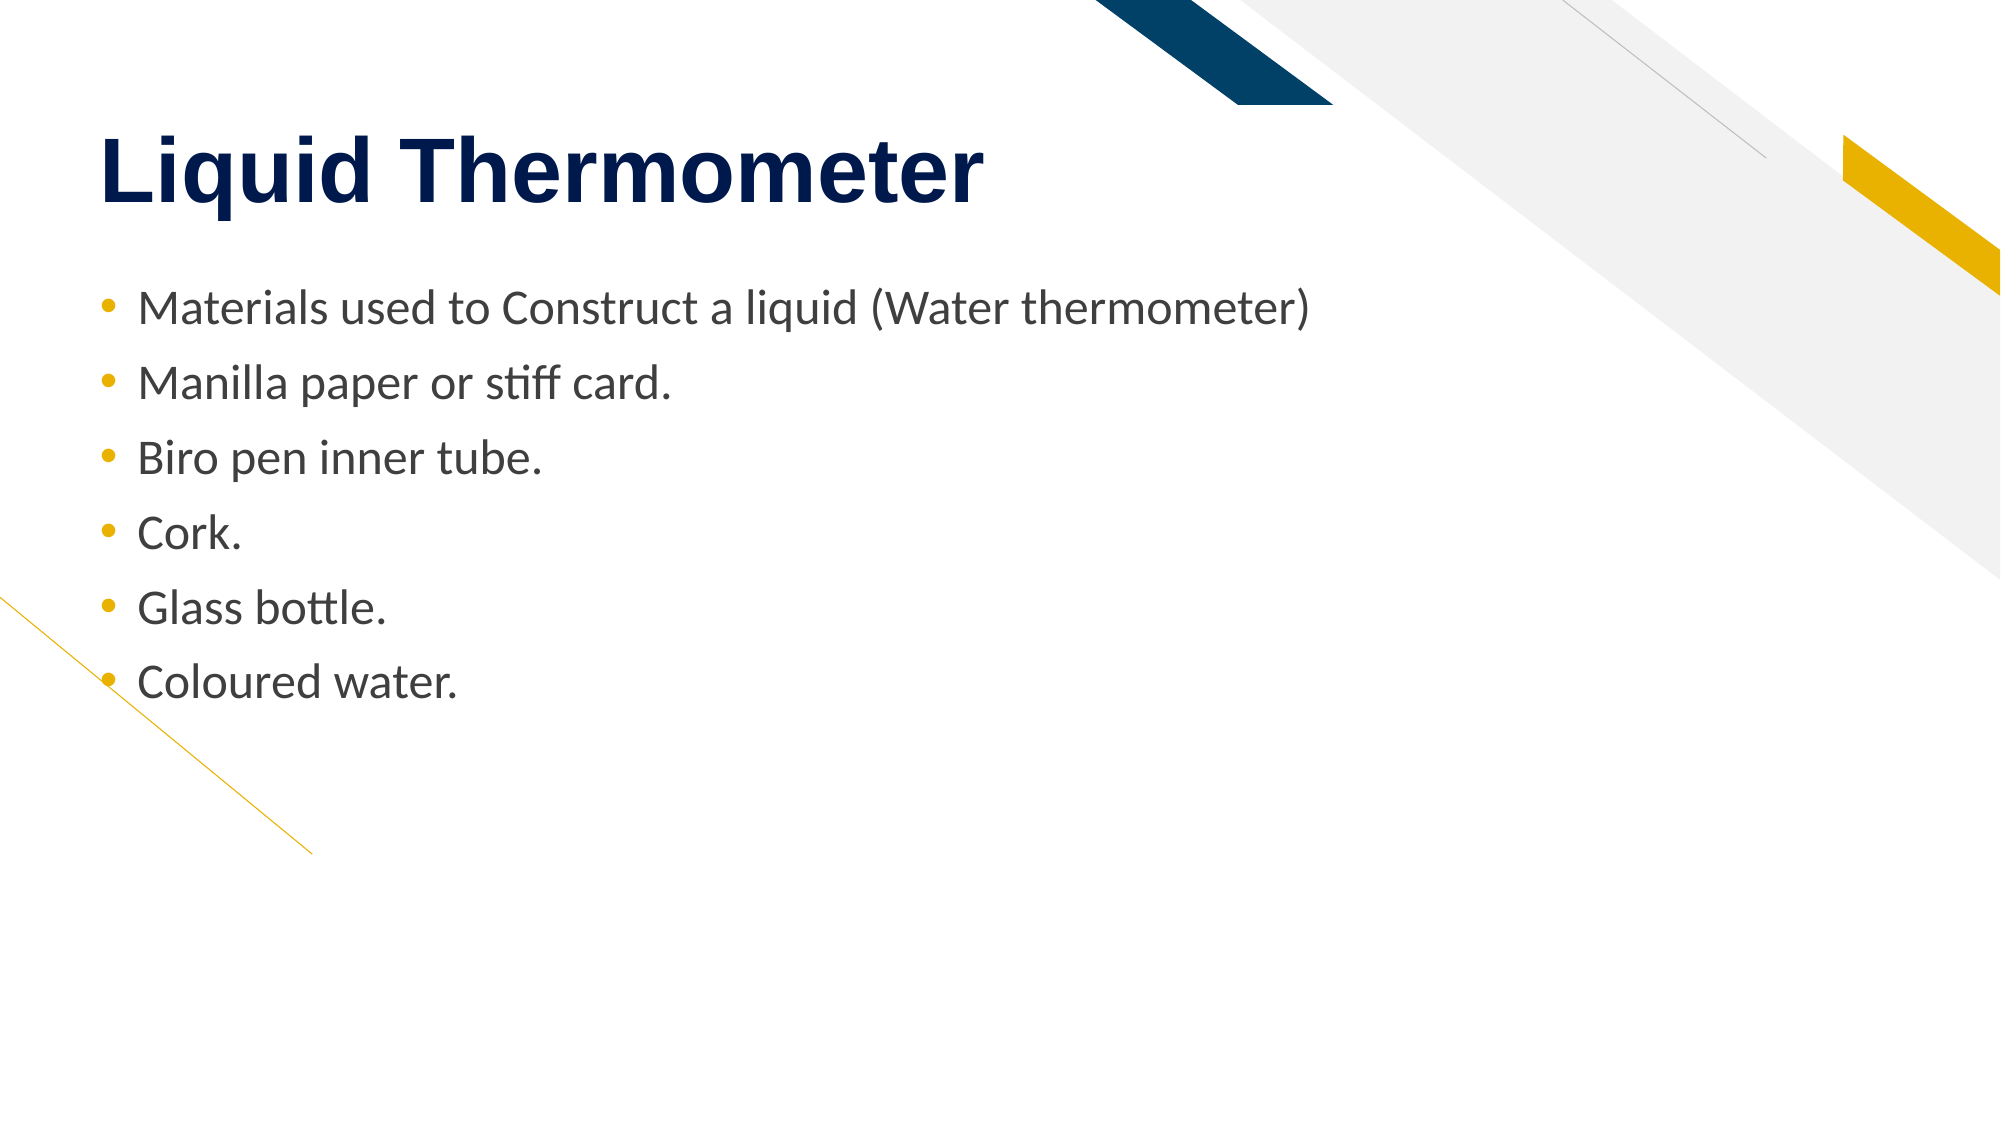

# Liquid Thermometer
Materials used to Construct a liquid (Water thermometer)
Manilla paper or stiff card.
Biro pen inner tube.
Cork.
Glass bottle.
Coloured water.